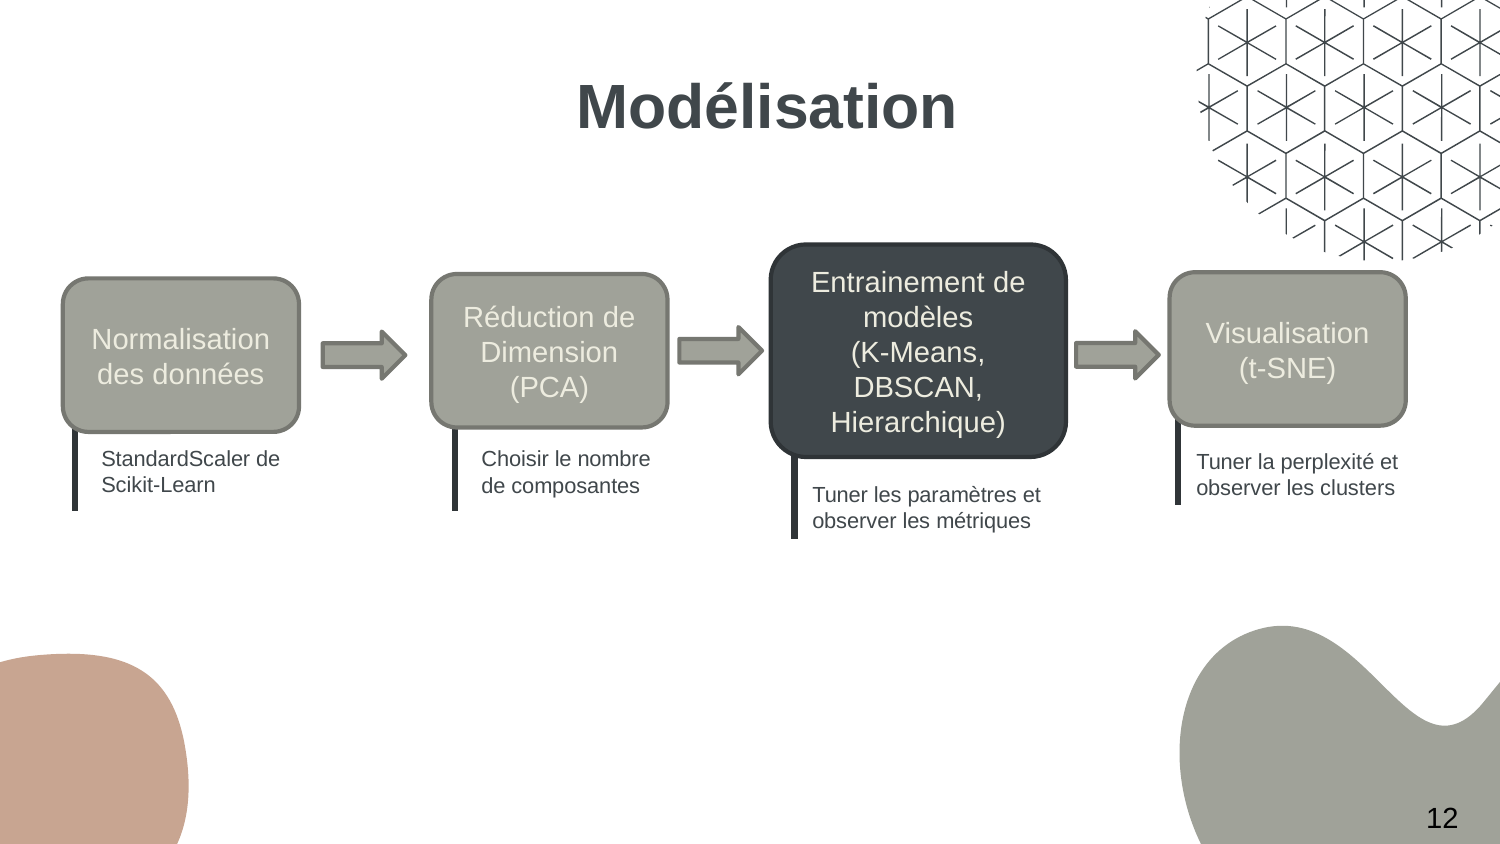

# Modélisation
Entrainement de modèles
(K-Means, DBSCAN, Hierarchique)
Visualisation (t-SNE)
Tuner la perplexité et observer les clusters
Réduction de Dimension (PCA)
Normalisation des données

StandardScaler de
Scikit-Learn
Choisir le nombre de composantes
Tuner les paramètres et observer les métriques
12